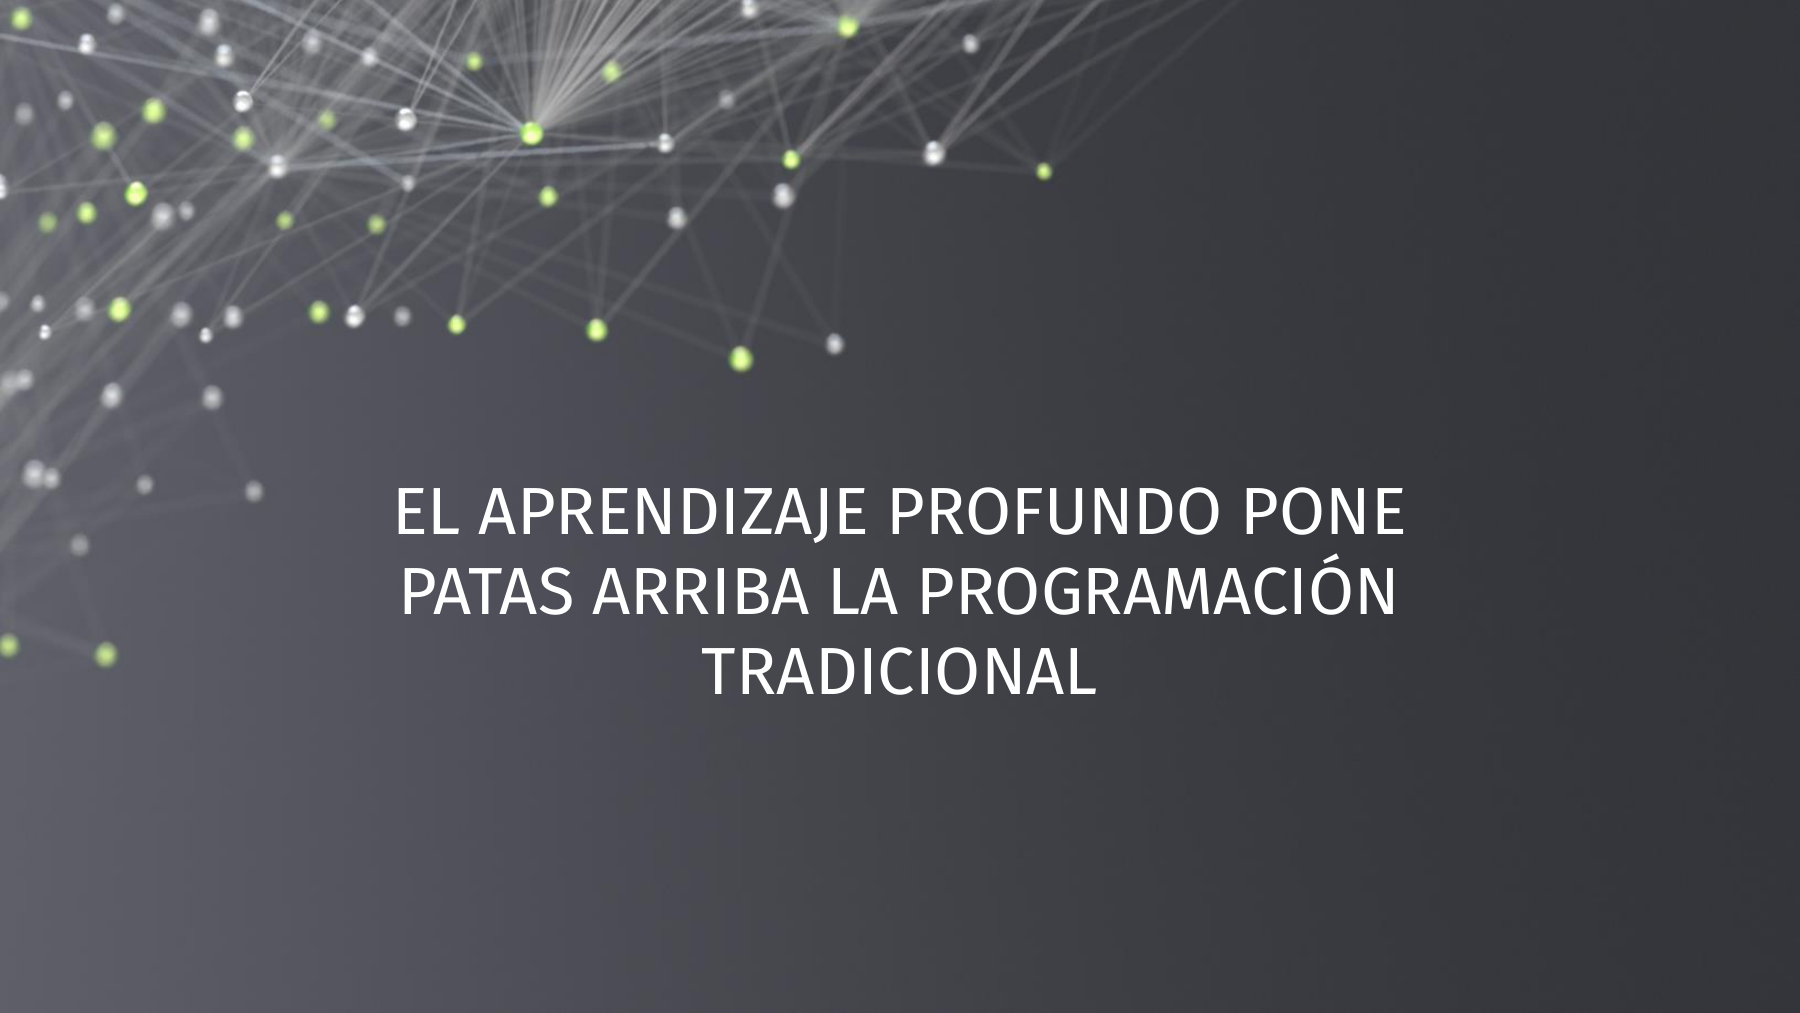

El aprendizaje profundo pone patas arriba la programación tradicional